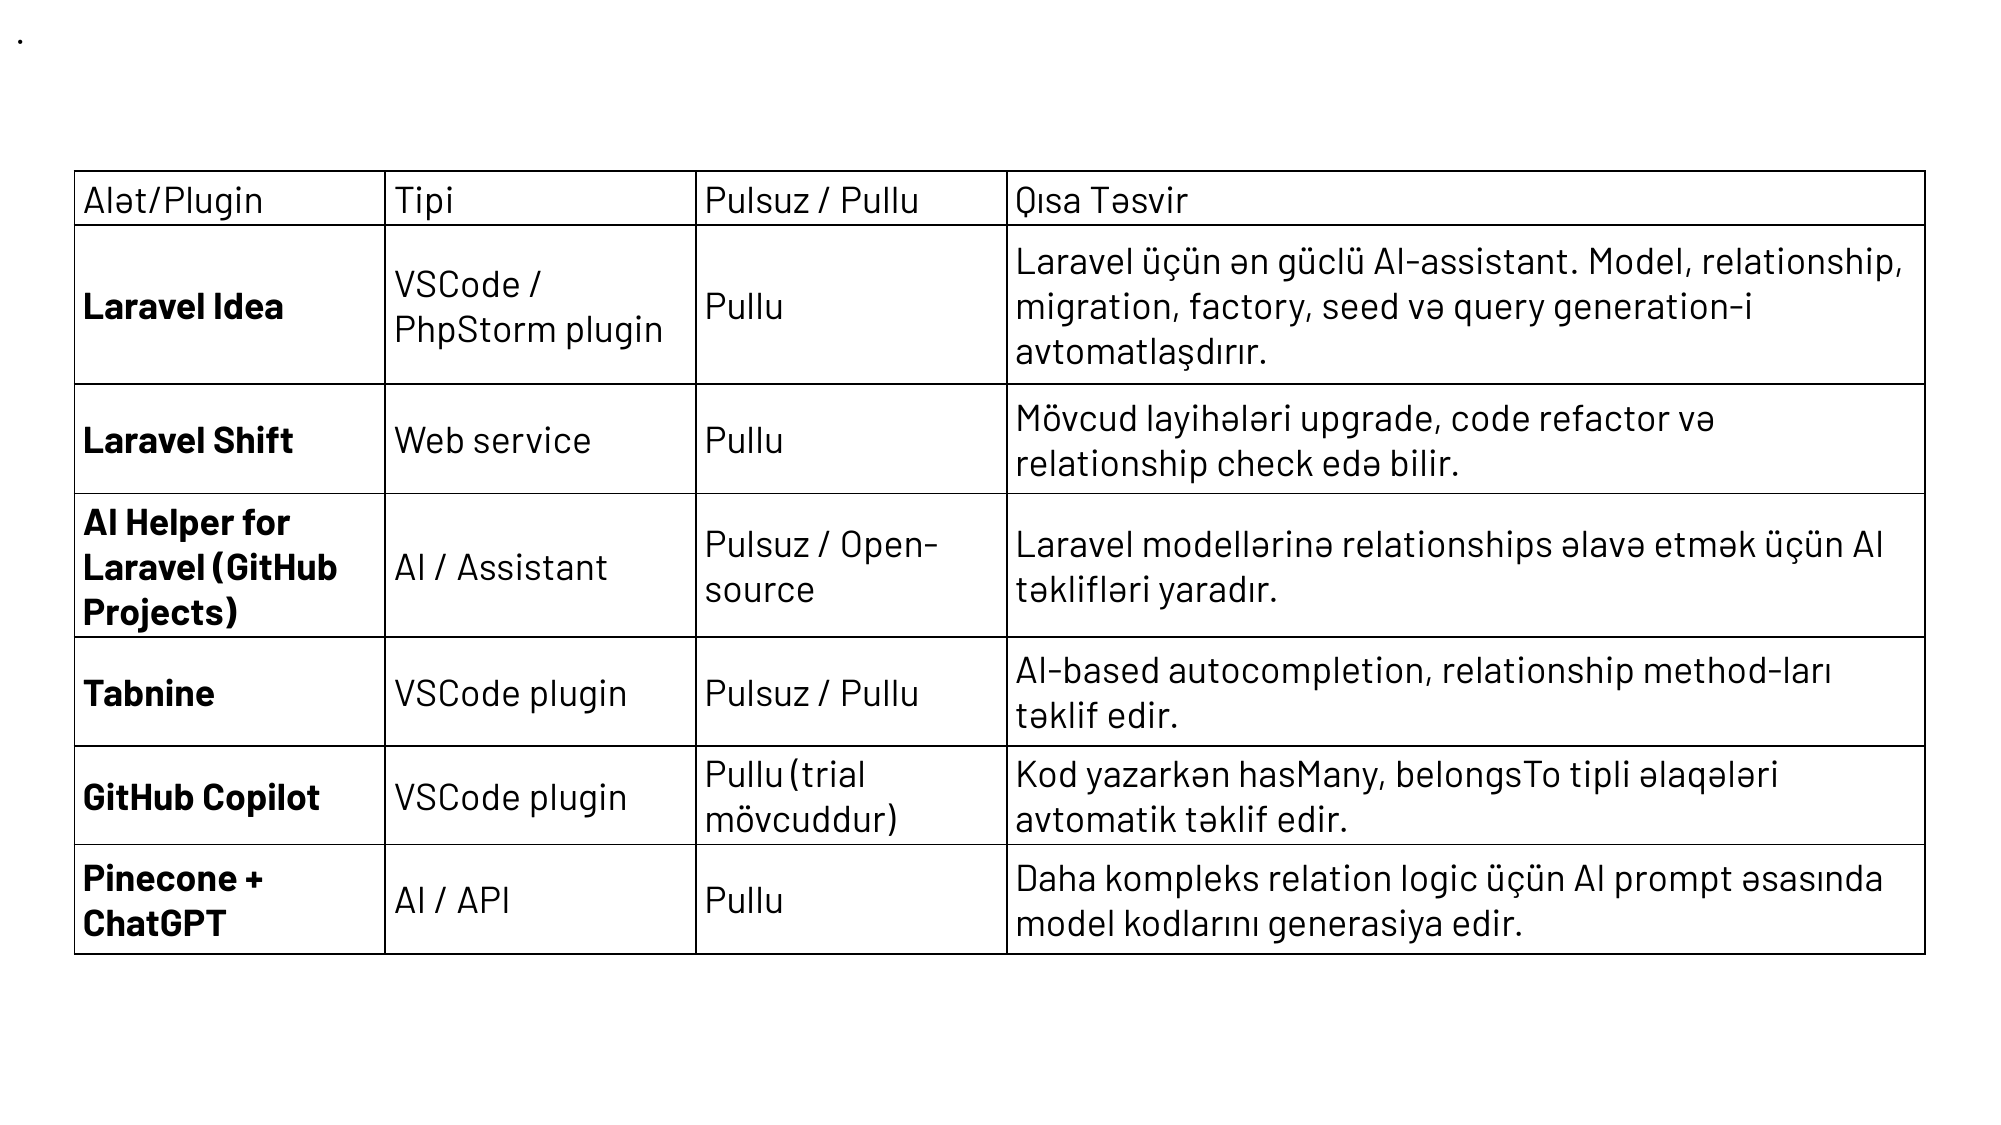

.

| Alət/Plugin | Tipi | Pulsuz / Pullu | Qısa Təsvir |
| --- | --- | --- | --- |
| Laravel Idea | VSCode / PhpStorm plugin | Pullu | Laravel üçün ən güclü AI-assistant. Model, relationship, migration, factory, seed və query generation-i avtomatlaşdırır. |
| Laravel Shift | Web service | Pullu | Mövcud layihələri upgrade, code refactor və relationship check edə bilir. |
| AI Helper for Laravel (GitHub Projects) | AI / Assistant | Pulsuz / Open-source | Laravel modellərinə relationships əlavə etmək üçün AI təklifləri yaradır. |
| Tabnine | VSCode plugin | Pulsuz / Pullu | AI-based autocompletion, relationship method-ları təklif edir. |
| GitHub Copilot | VSCode plugin | Pullu (trial mövcuddur) | Kod yazarkən hasMany, belongsTo tipli əlaqələri avtomatik təklif edir. |
| Pinecone + ChatGPT | AI / API | Pullu | Daha kompleks relation logic üçün AI prompt əsasında model kodlarını generasiya edir. |